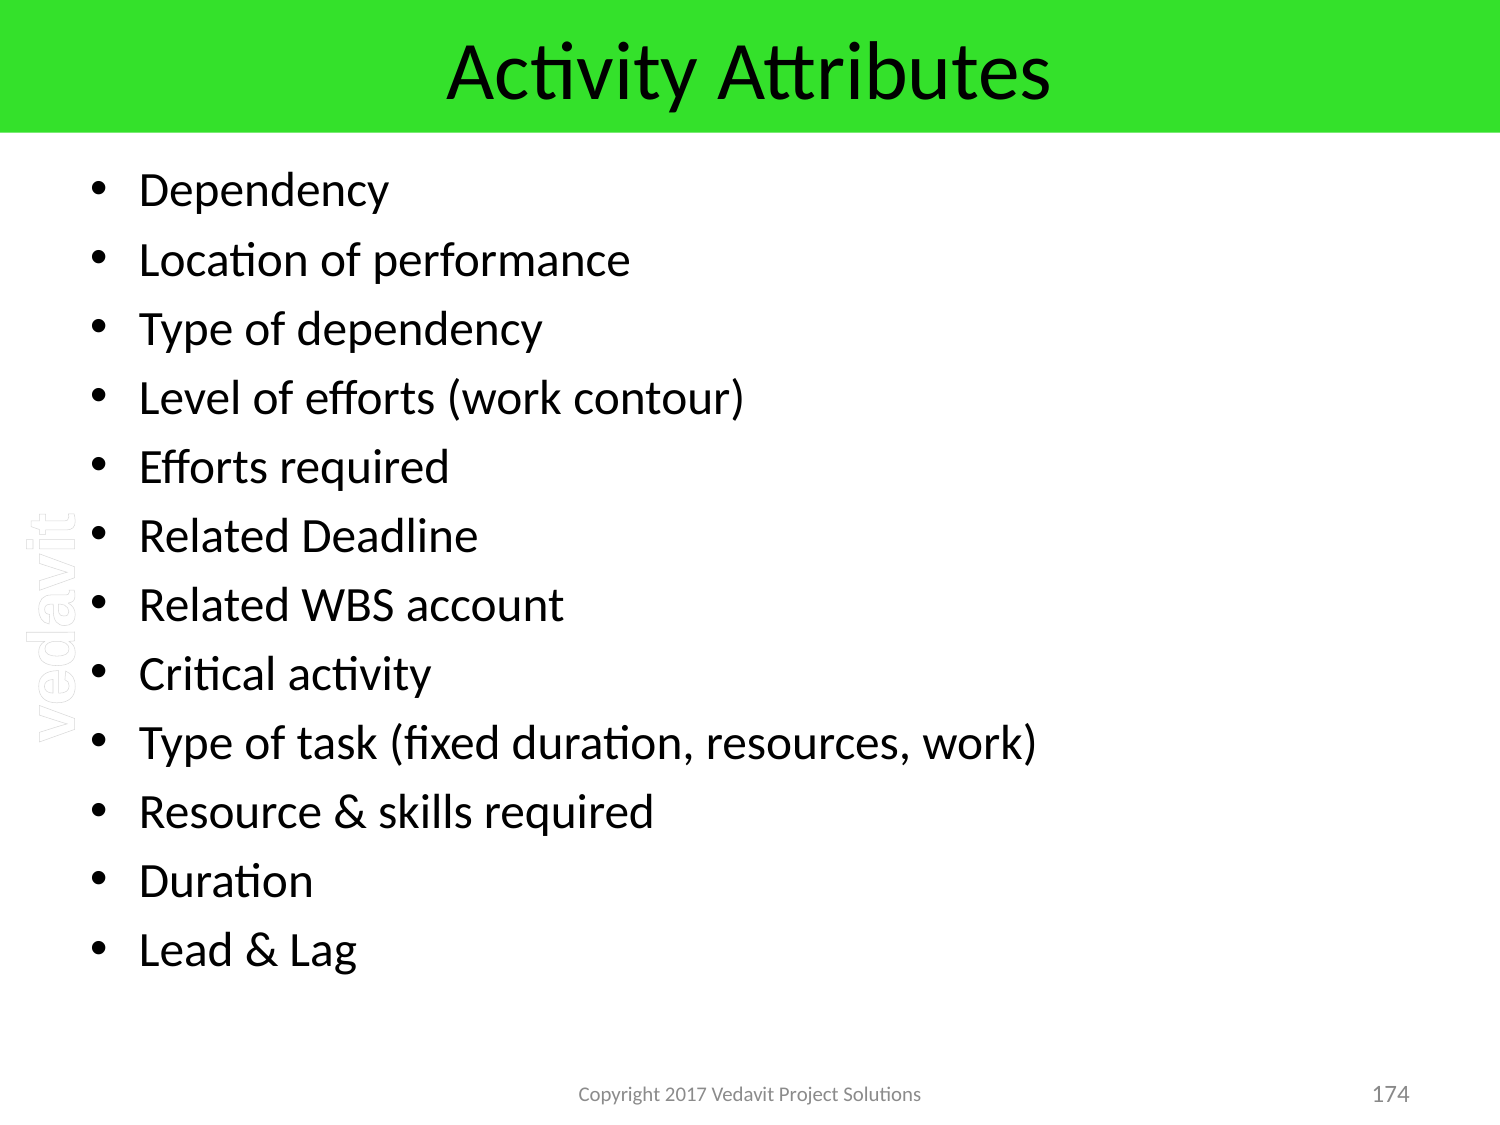

# Activity Attributes
Dependency
Location of performance
Type of dependency
Level of efforts (work contour)
Efforts required
Related Deadline
Related WBS account
Critical activity
Type of task (fixed duration, resources, work)
Resource & skills required
Duration
Lead & Lag
Copyright 2017 Vedavit Project Solutions
174